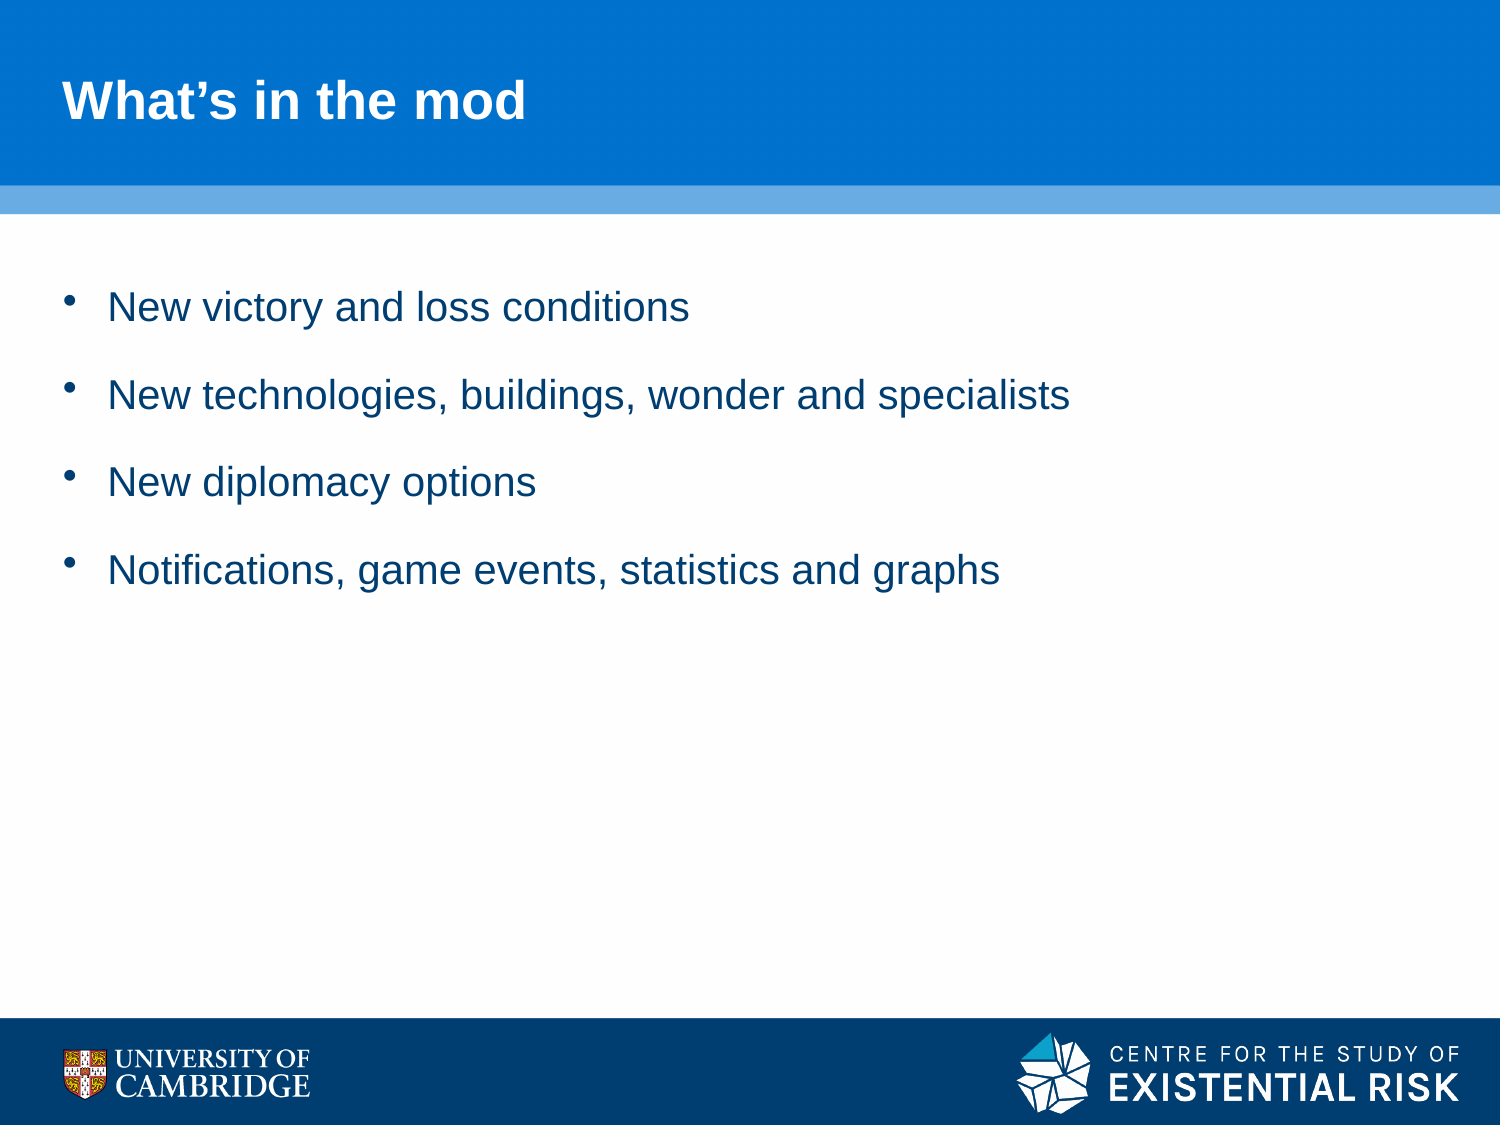

# What’s in the mod
New victory and loss conditions
New technologies, buildings, wonder and specialists
New diplomacy options
Notifications, game events, statistics and graphs